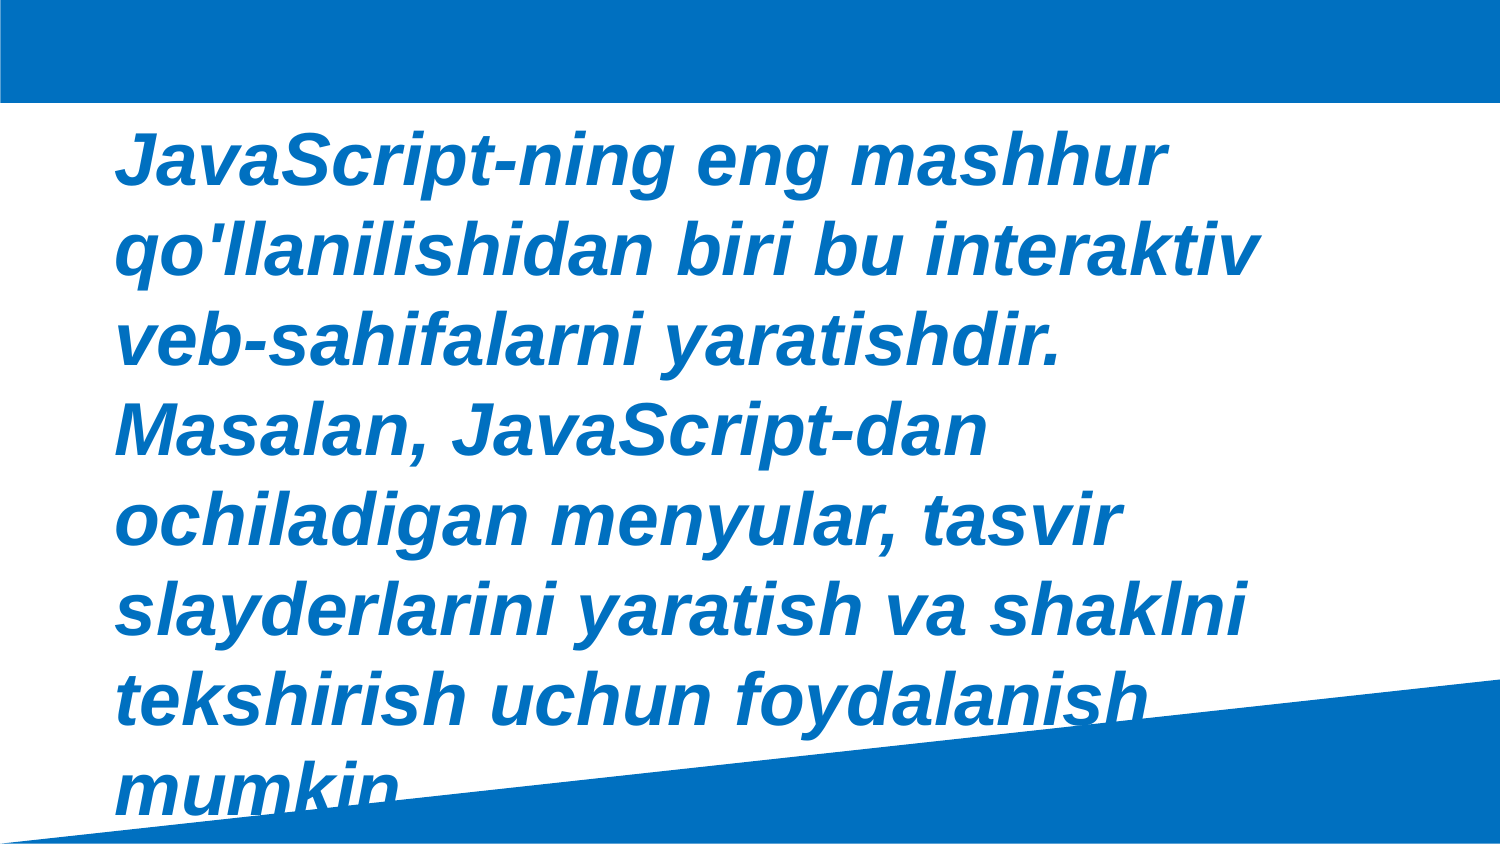

JavaScript-ning eng mashhur qo'llanilishidan biri bu interaktiv veb-sahifalarni yaratishdir. Masalan, JavaScript-dan ochiladigan menyular, tasvir slayderlarini yaratish va shaklni tekshirish uchun foydalanish mumkin.